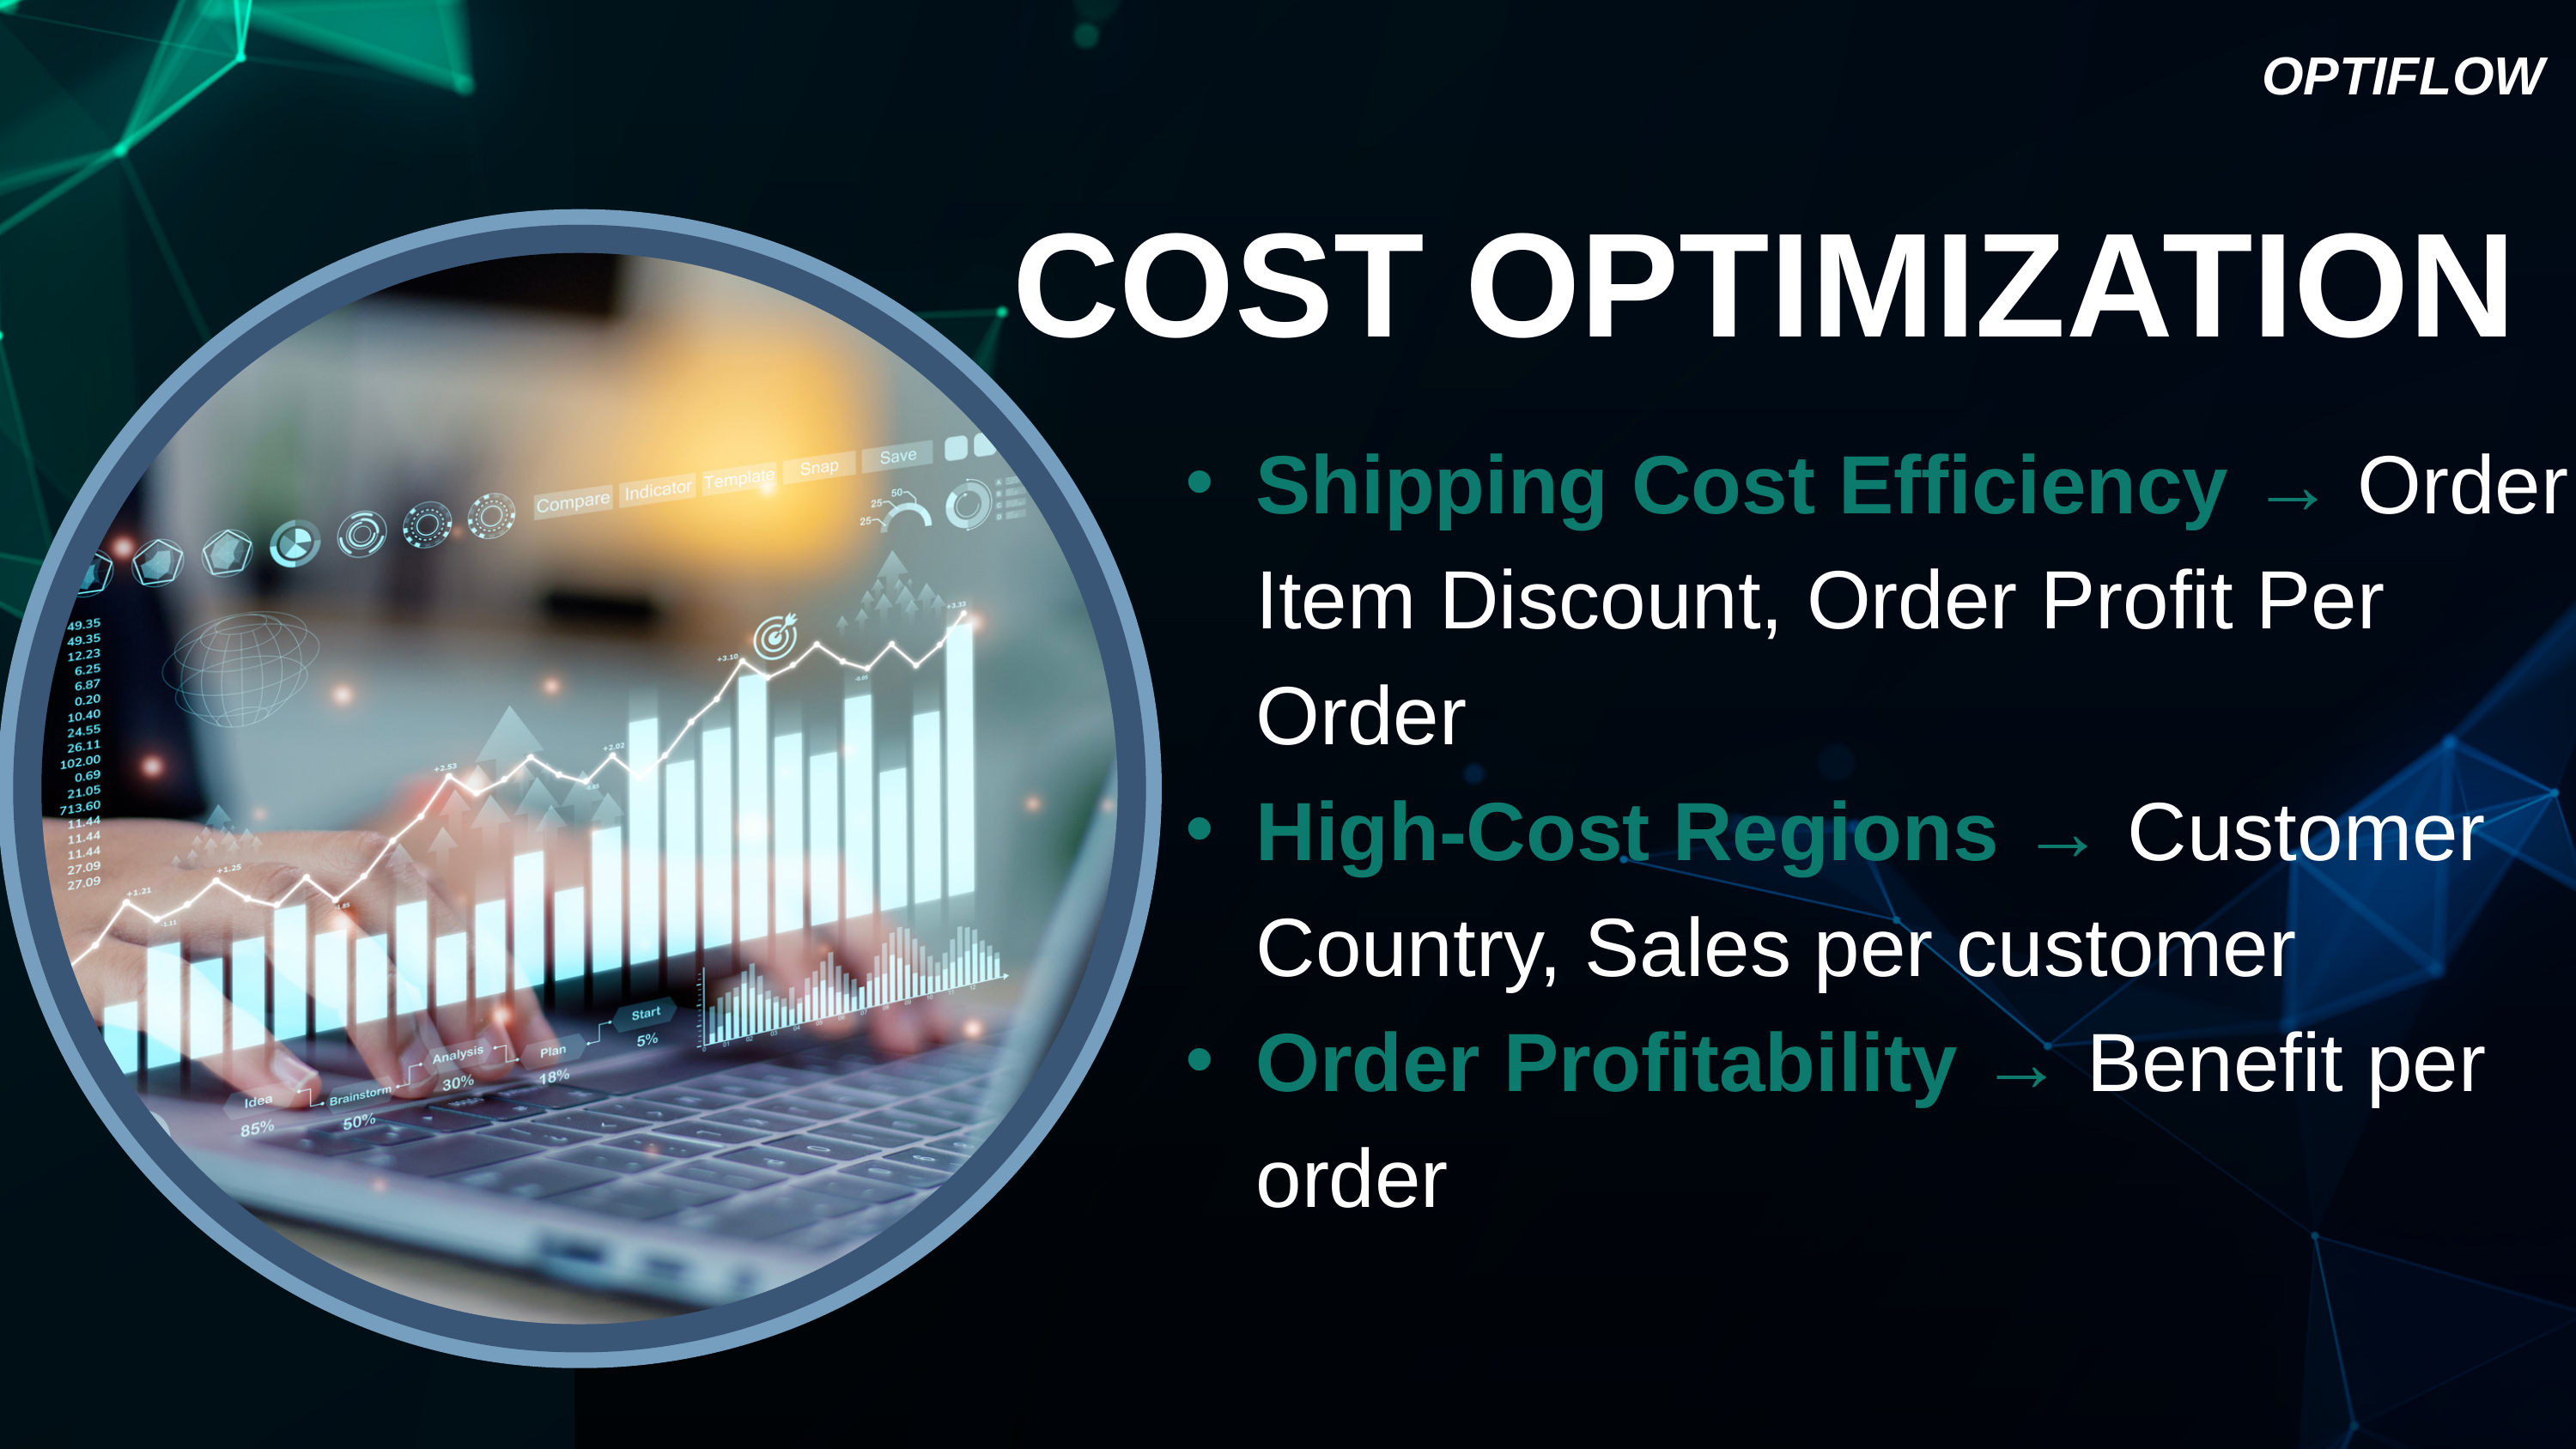

OPTIFLOW
COST OPTIMIZATION

Shipping Cost Efficiency → Order Item Discount, Order Profit Per Order
High-Cost Regions → Customer Country, Sales per customer
Order Profitability → Benefit per order